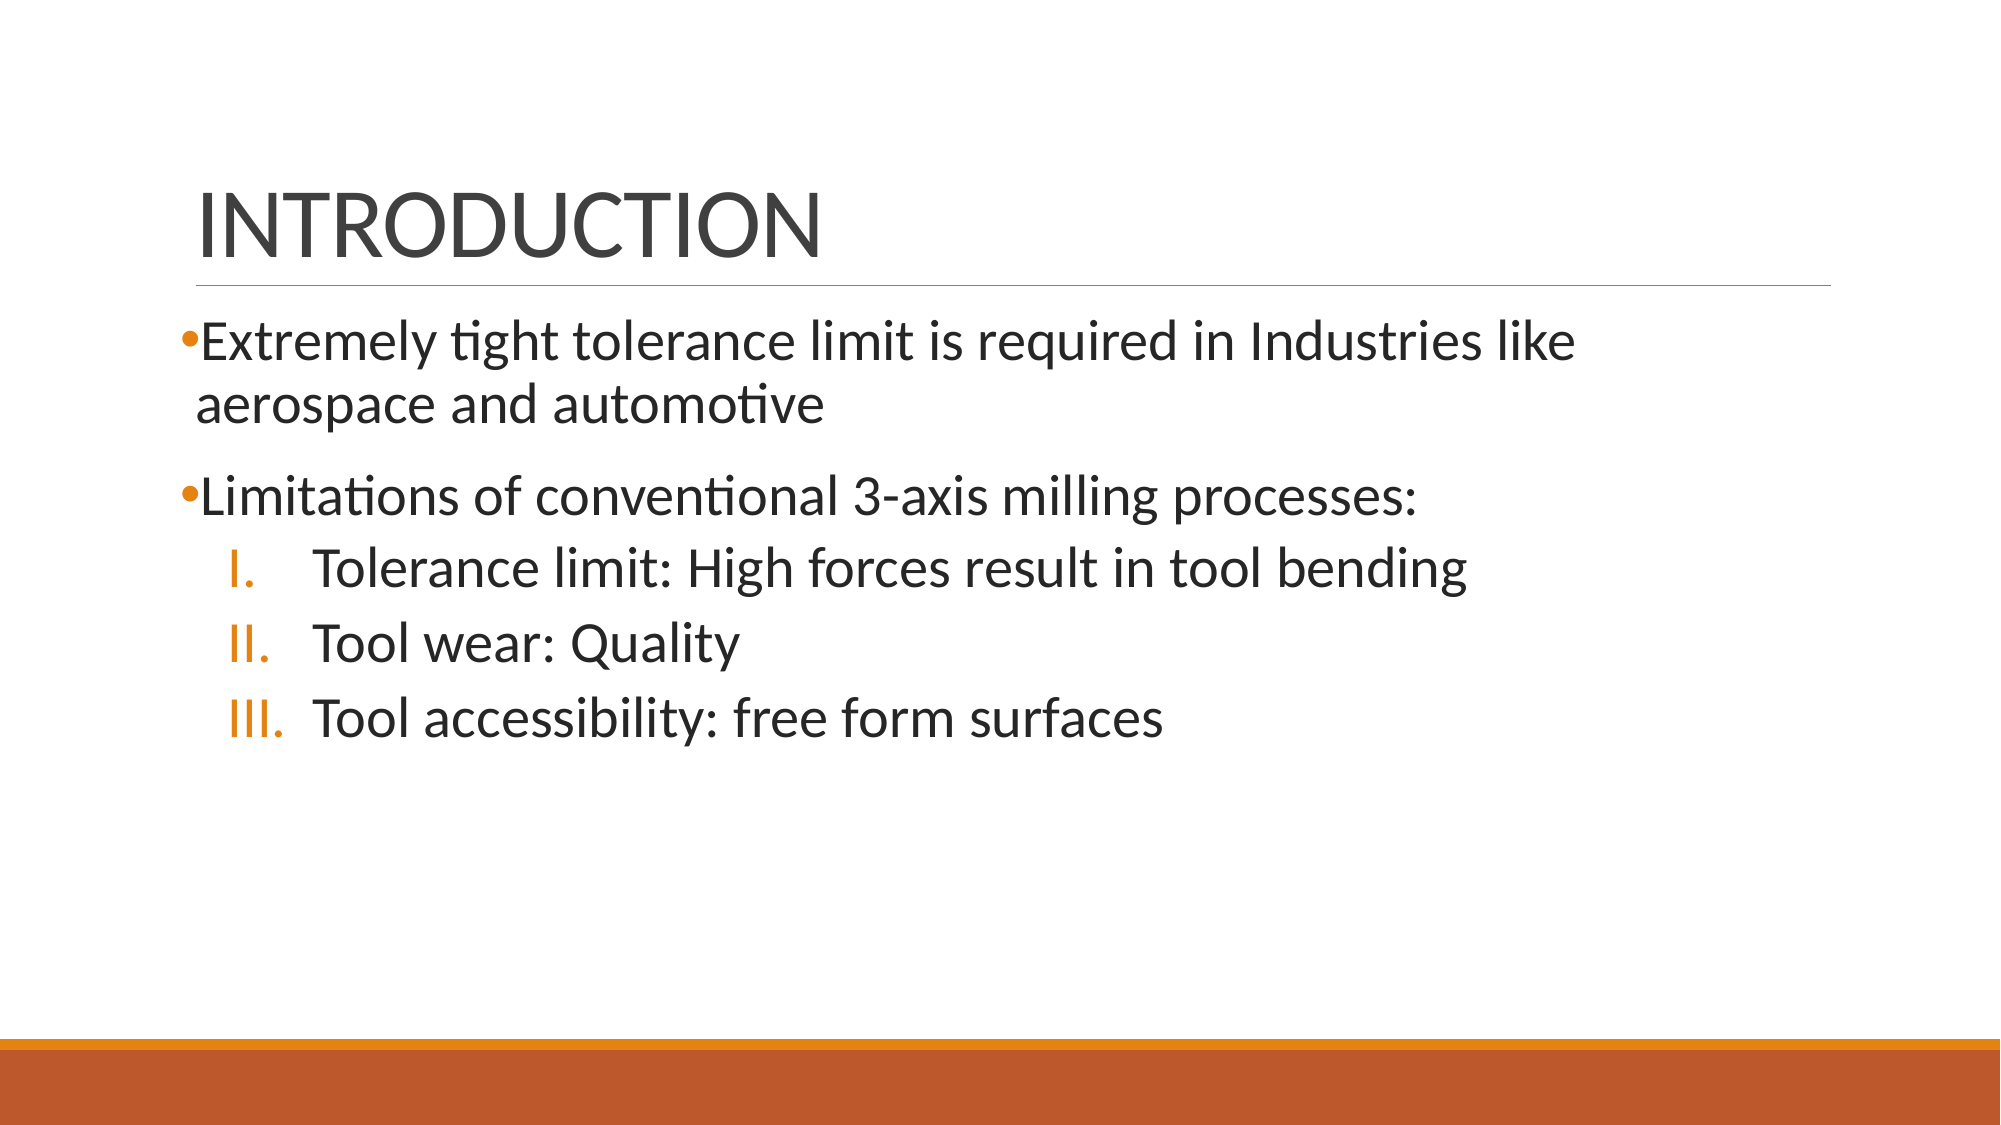

# INTRODUCTION
Extremely tight tolerance limit is required in Industries like aerospace and automotive
Limitations of conventional 3-axis milling processes:
Tolerance limit: High forces result in tool bending
Tool wear: Quality
Tool accessibility: free form surfaces